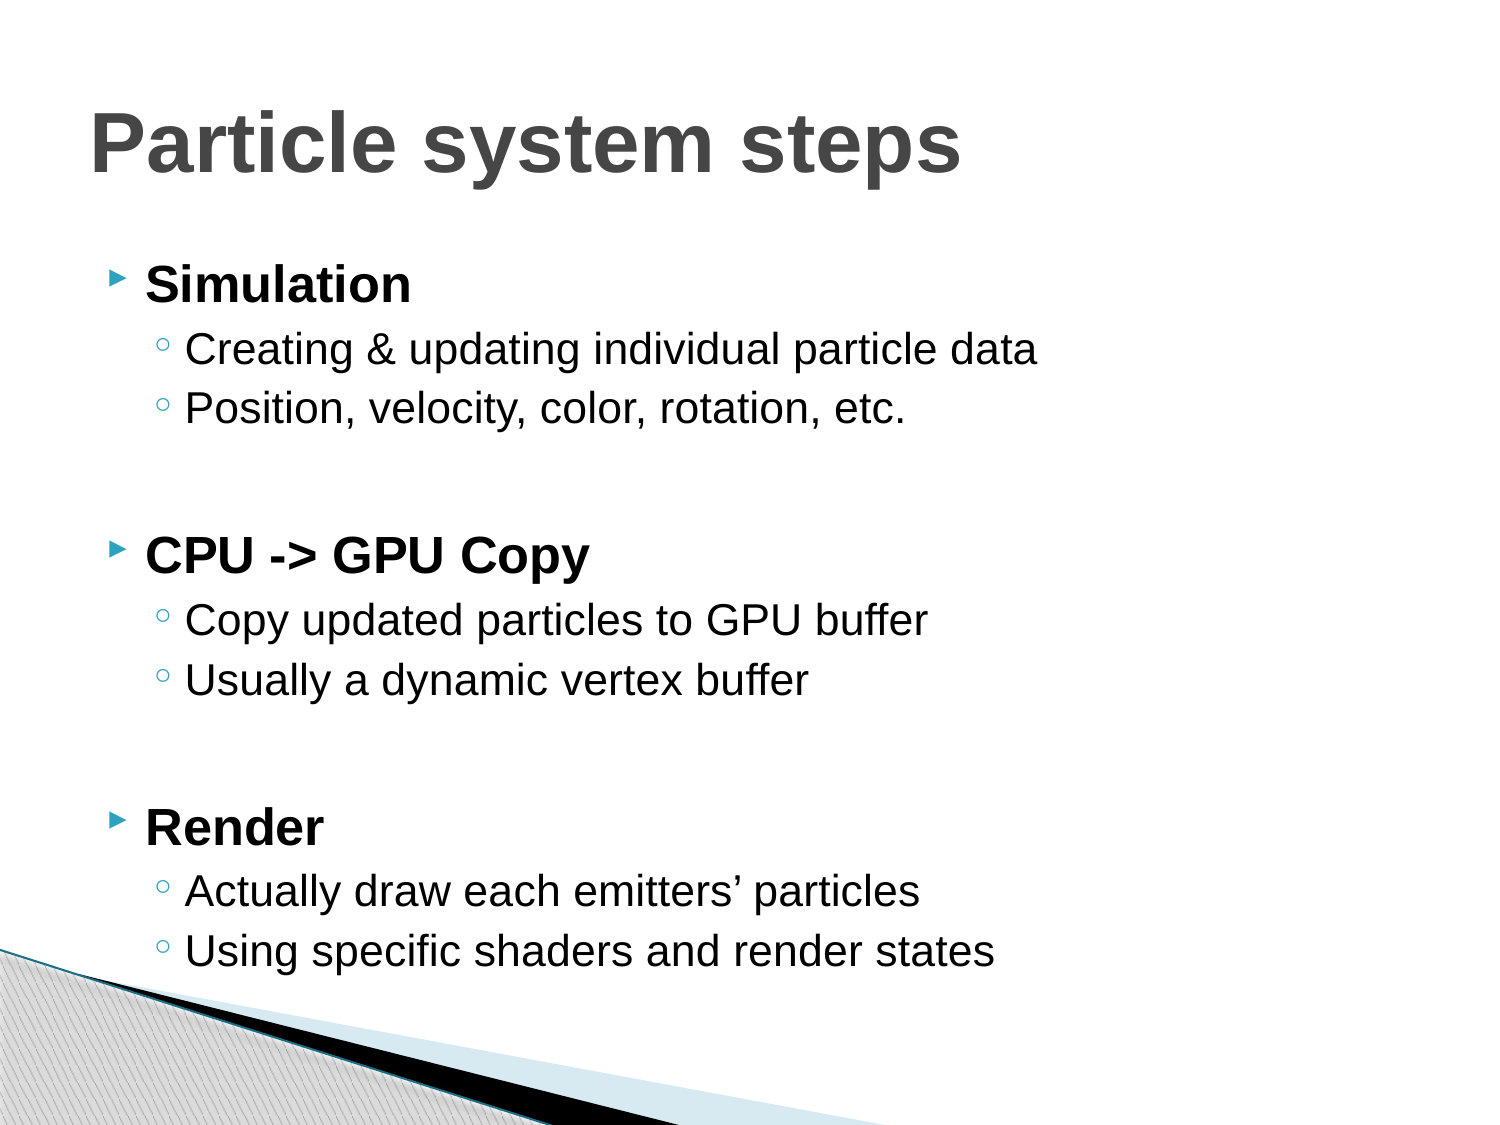

# Particle system steps
Simulation
Creating & updating individual particle data
Position, velocity, color, rotation, etc.

CPU -> GPU Copy
Copy updated particles to GPU buffer
Usually a dynamic vertex buffer

Render
Actually draw each emitters’ particles
Using specific shaders and render states